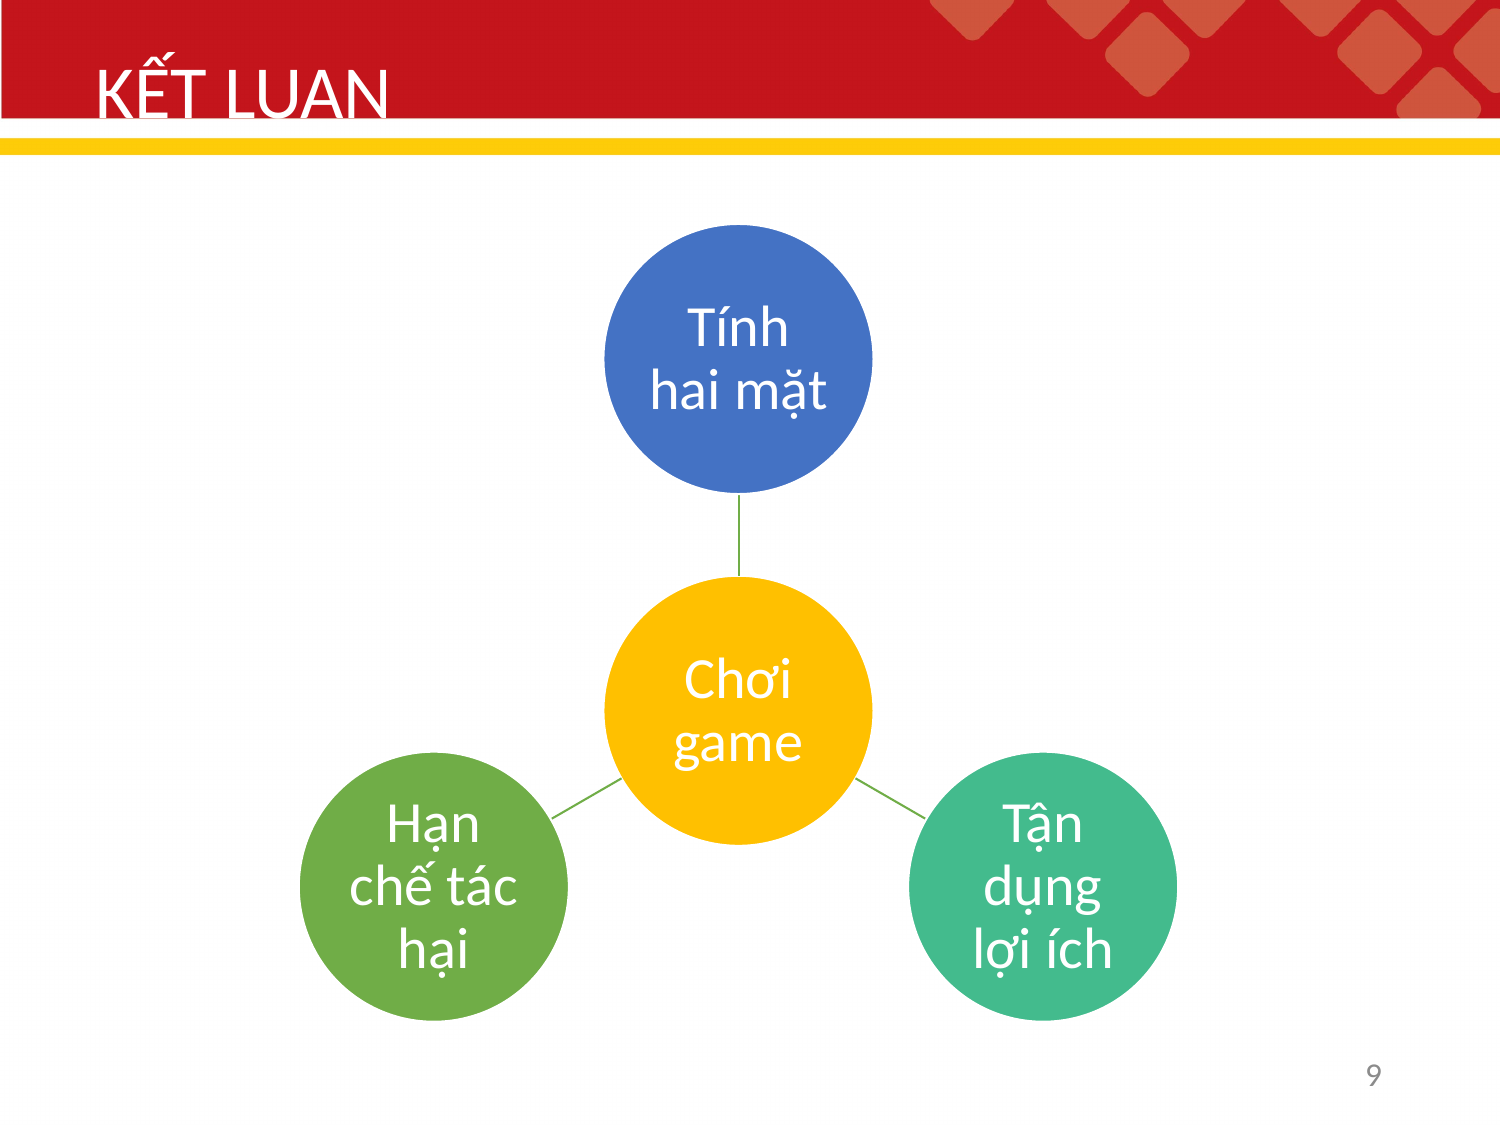

# KẾT LUẬN
Chơi game

Tính hai mặt

Tận dụng lợi ích

Hạn chế tác hại
9